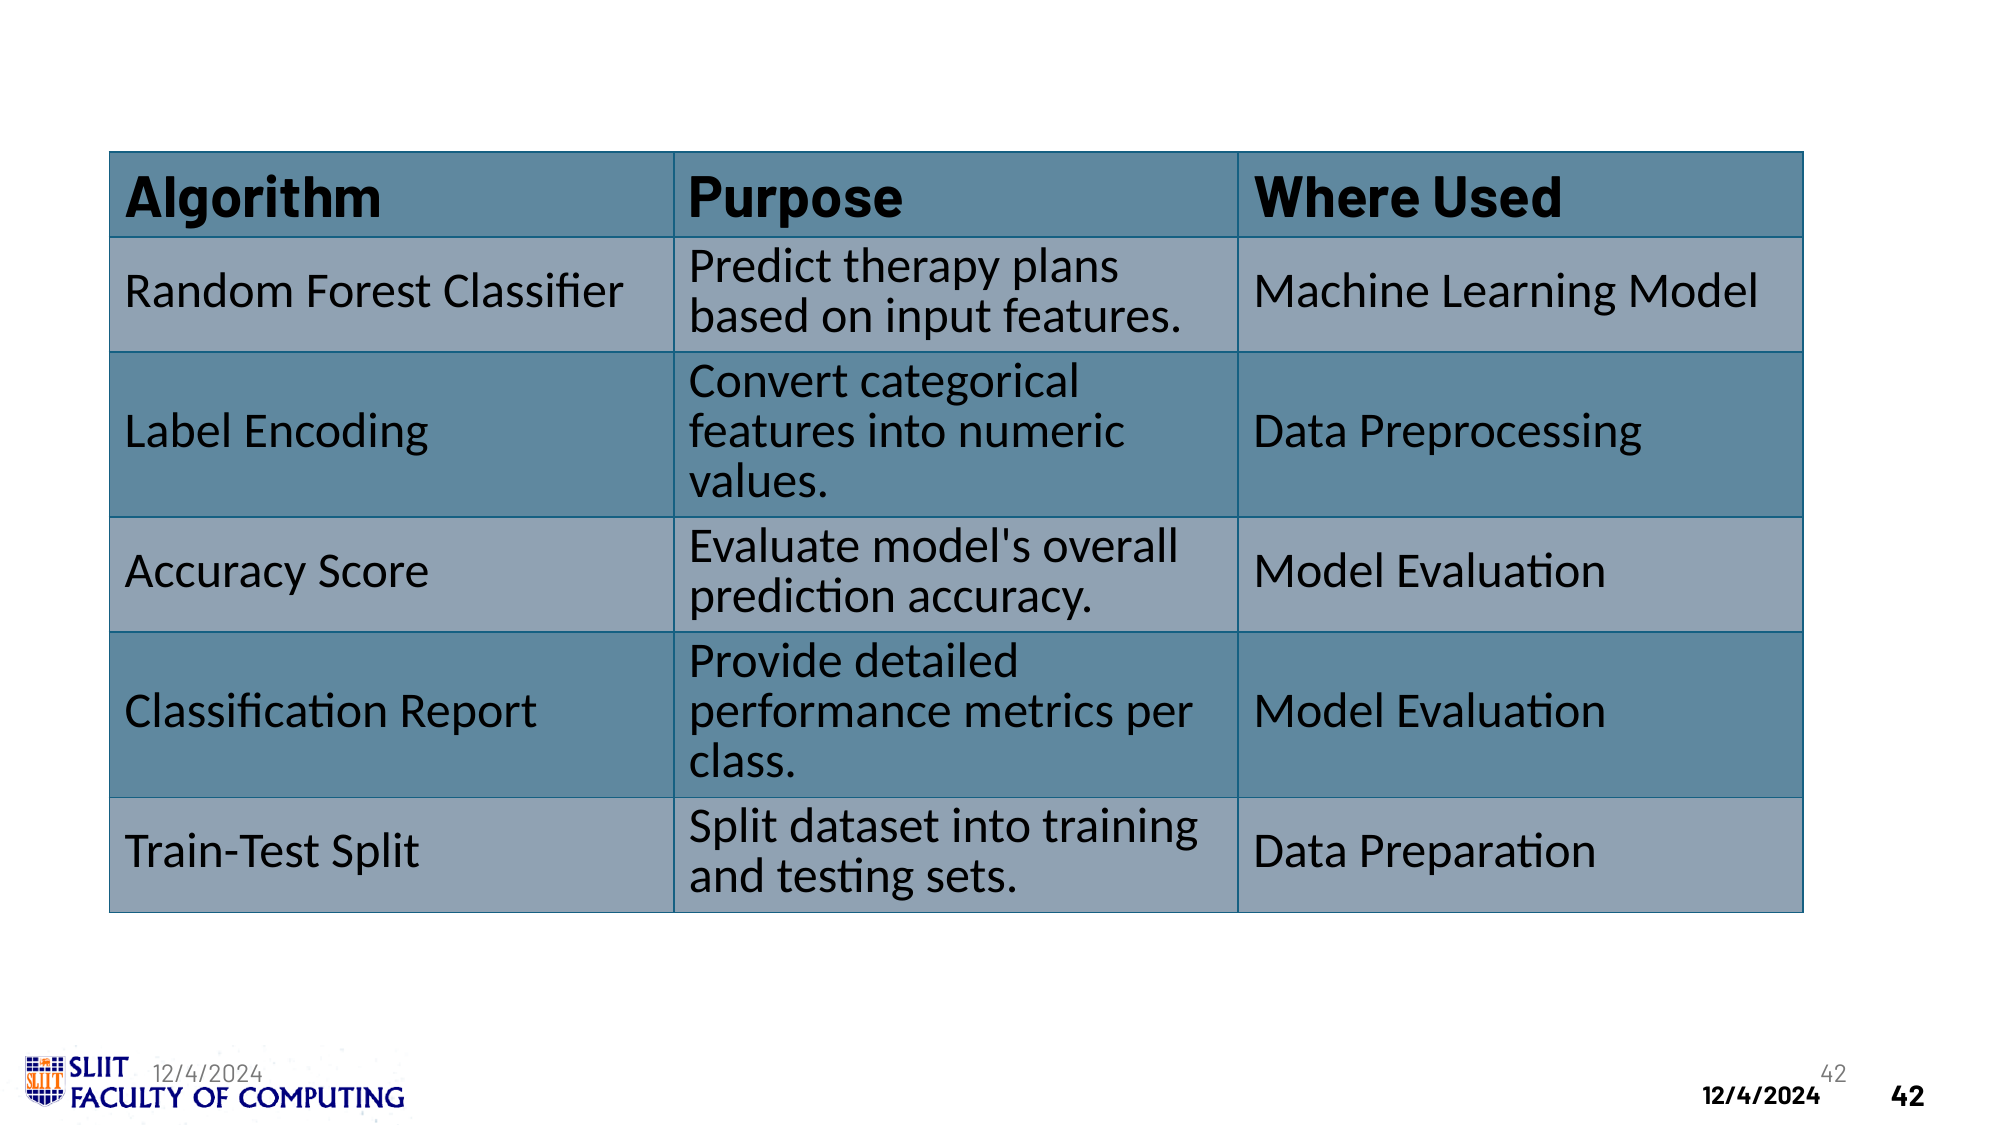

| Algorithm | Purpose | Where Used |
| --- | --- | --- |
| Random Forest Classifier | Predict therapy plans based on input features. | Machine Learning Model |
| Label Encoding | Convert categorical features into numeric values. | Data Preprocessing |
| Accuracy Score | Evaluate model's overall prediction accuracy. | Model Evaluation |
| Classification Report | Provide detailed performance metrics per class. | Model Evaluation |
| Train-Test Split | Split dataset into training and testing sets. | Data Preparation |
12/4/2024
42